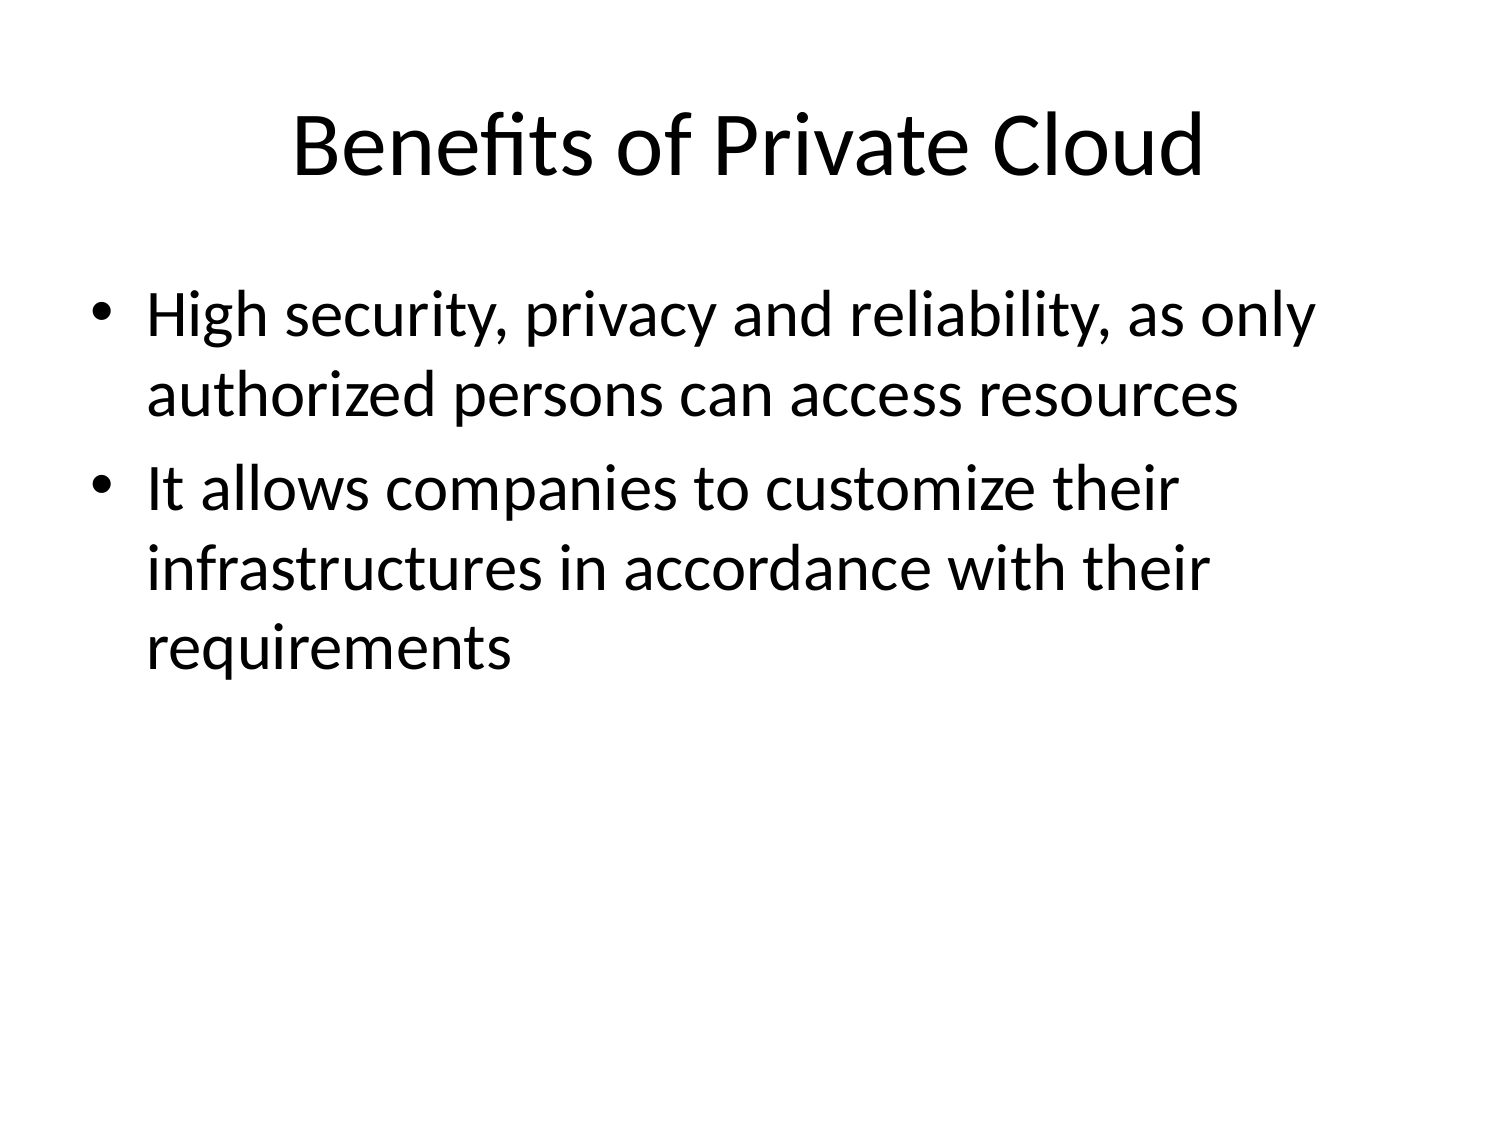

# Benefits of Private Cloud
High security, privacy and reliability, as only authorized persons can access resources
It allows companies to customize their infrastructures in accordance with their requirements